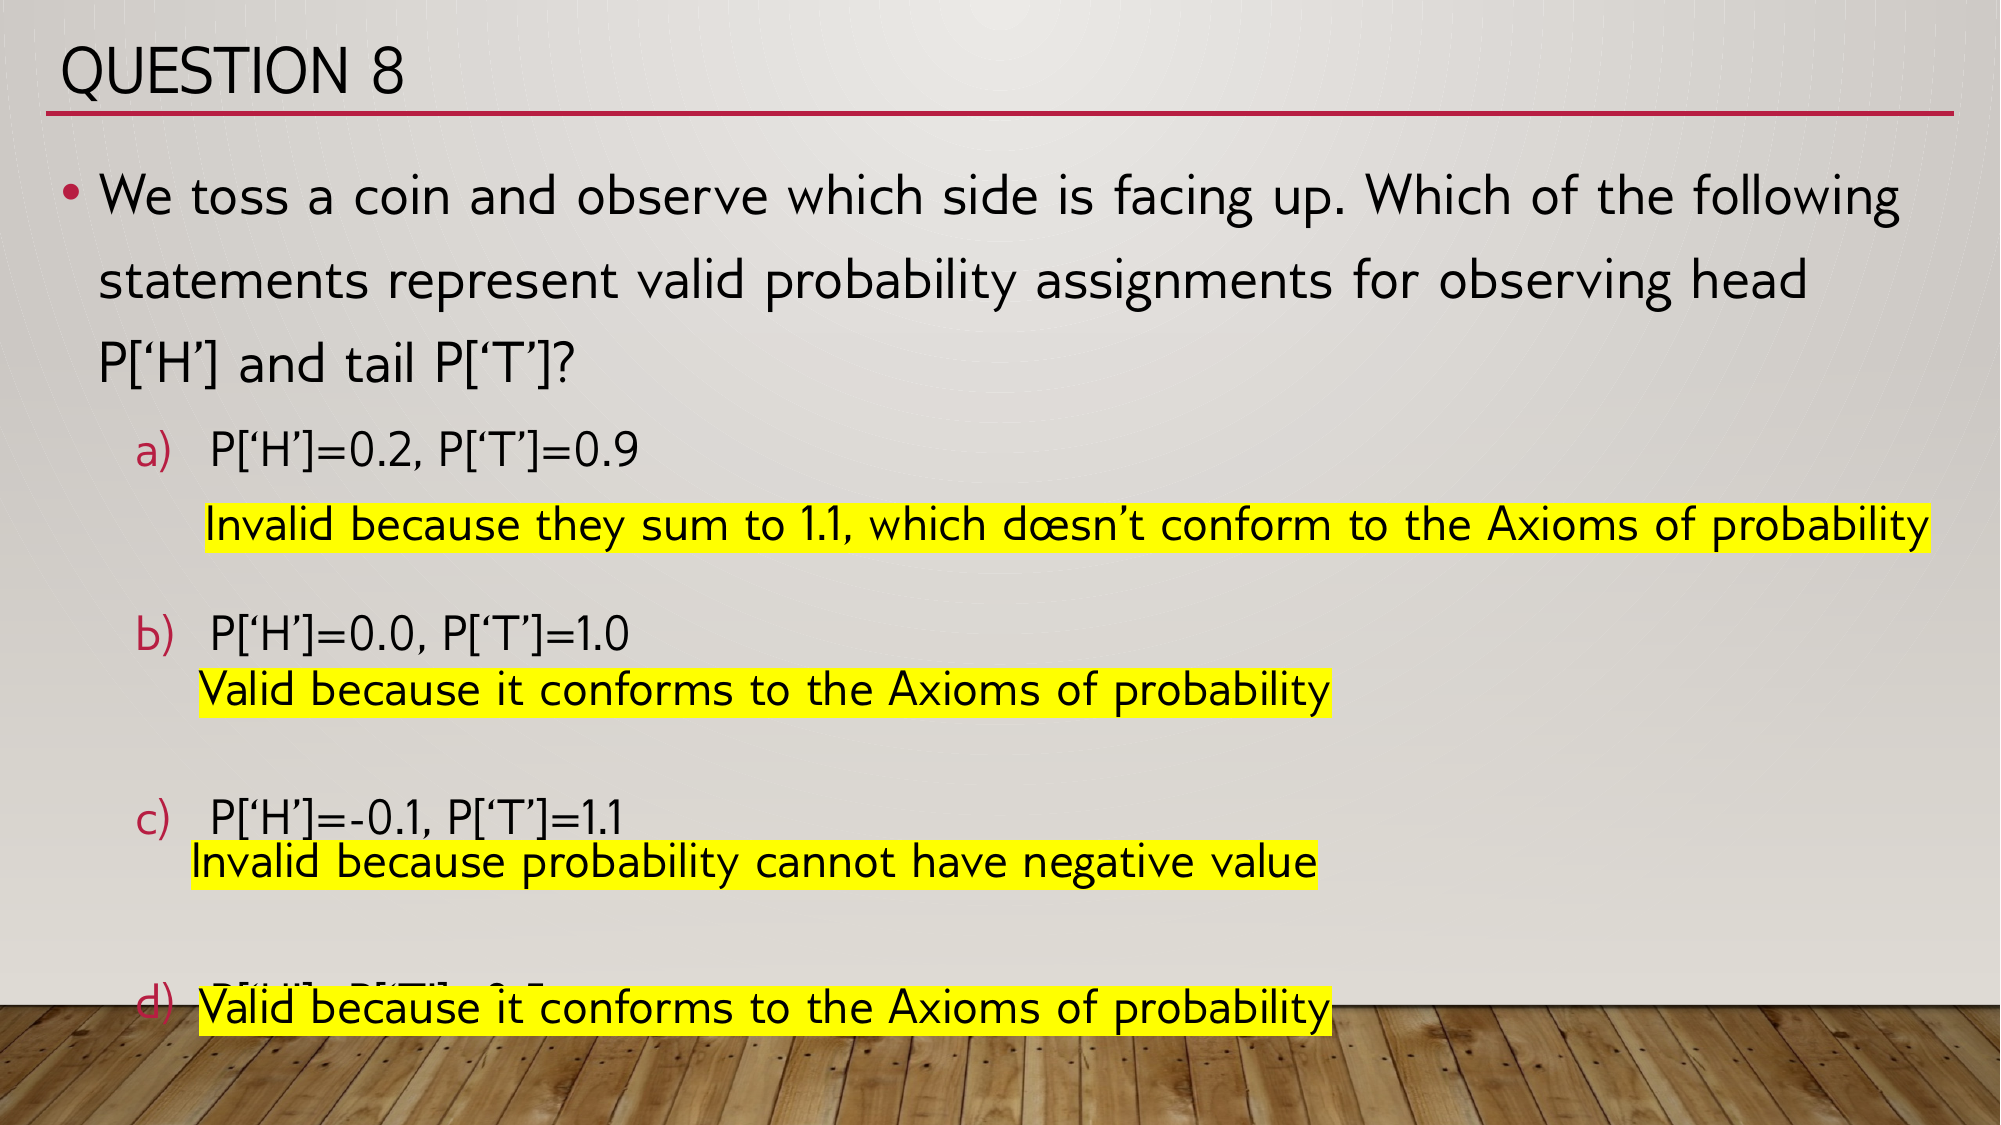

# Question 8
We toss a coin and observe which side is facing up. Which of the following statements represent valid probability assignments for observing head P[‘H’] and tail P[‘T’]?
P[‘H’]=0.2, P[‘T’]=0.9

P[‘H’]=0.0, P[‘T’]=1.0

P[‘H’]=-0.1, P[‘T’]=1.1

P[‘H’]=P[‘T’]=0.5
Invalid because they sum to 1.1, which doesn’t conform to the Axioms of probability
Valid because it conforms to the Axioms of probability
Invalid because probability cannot have negative value
Valid because it conforms to the Axioms of probability